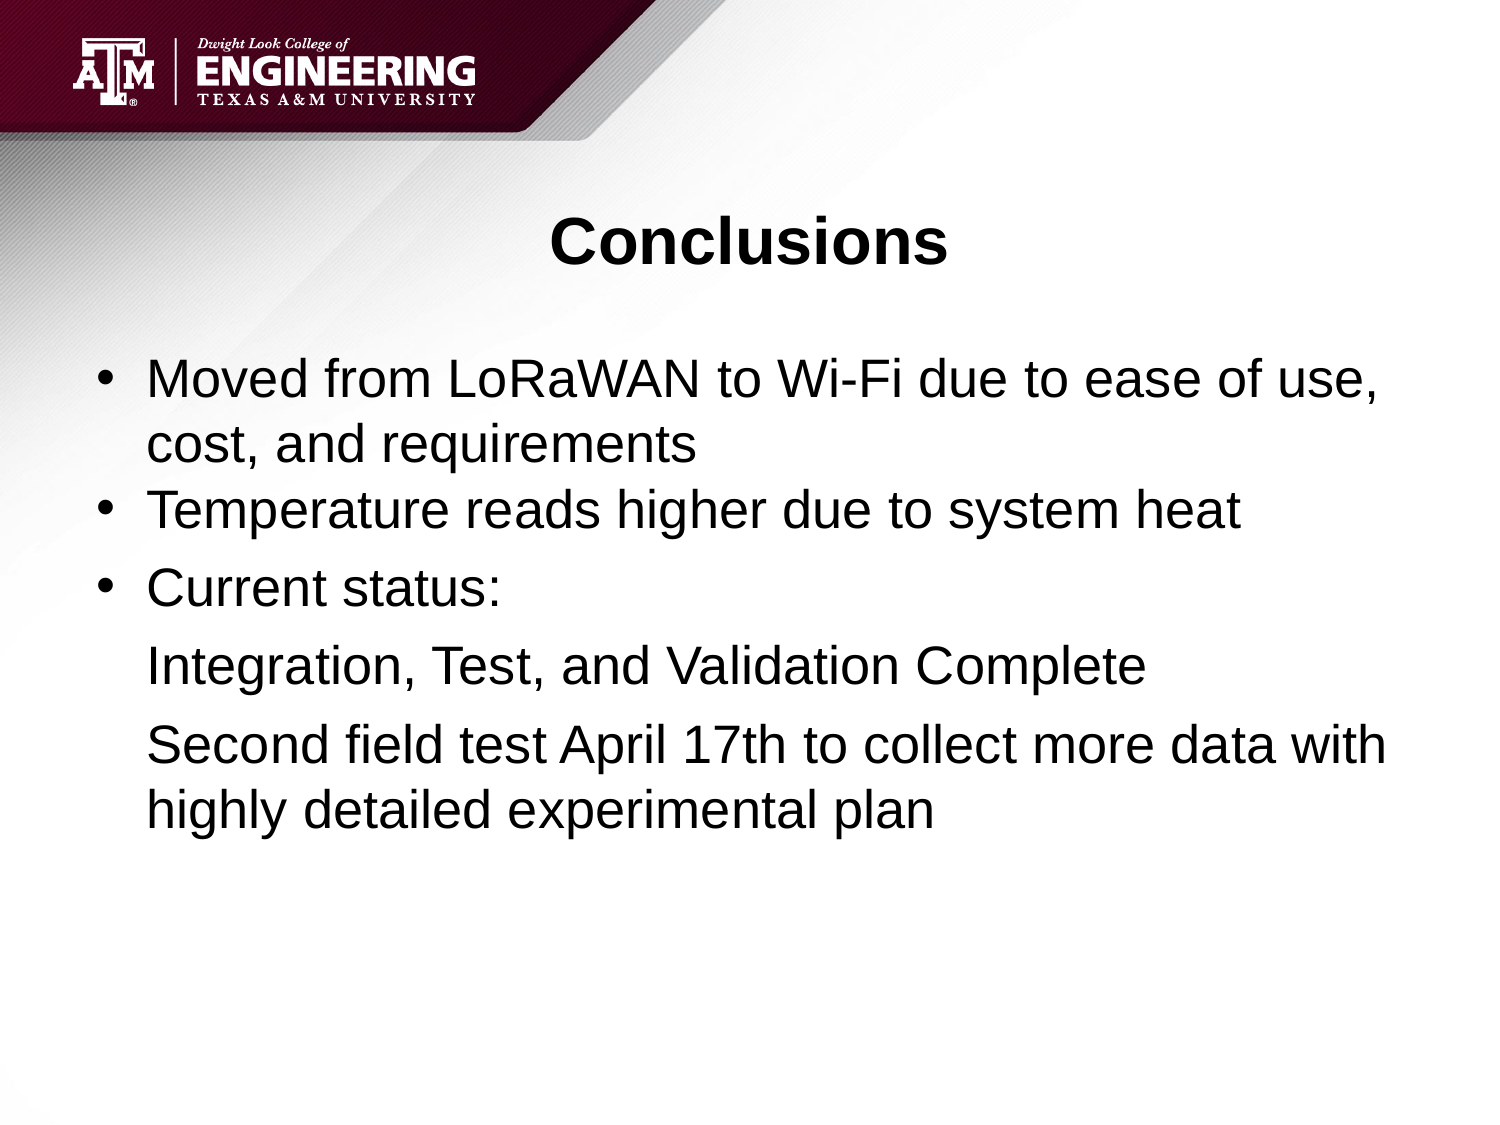

# Conclusions
Moved from LoRaWAN to Wi-Fi due to ease of use, cost, and requirements
Temperature reads higher due to system heat
Current status:
Integration, Test, and Validation Complete
Second field test April 17th to collect more data with highly detailed experimental plan